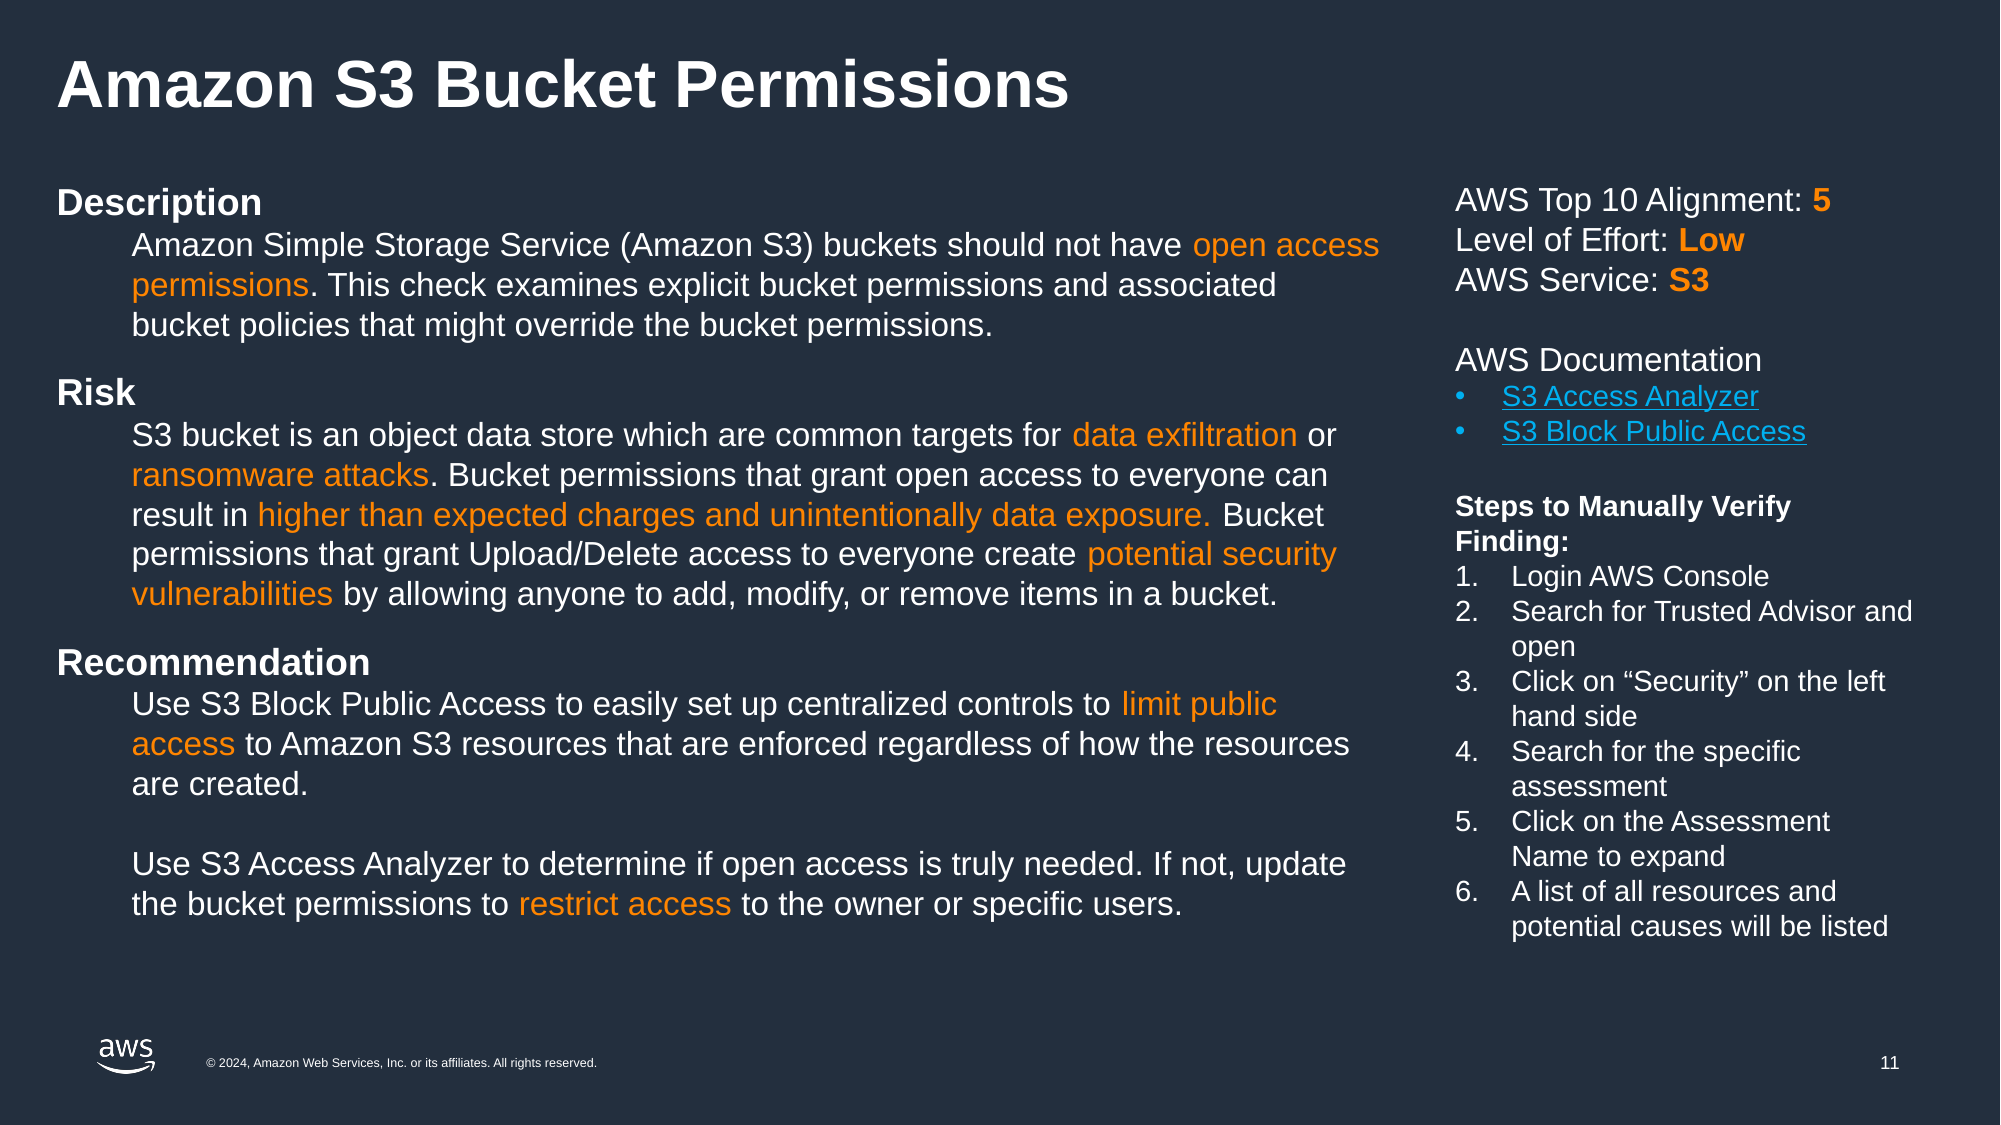

# Amazon S3 Bucket Permissions
Description
Amazon Simple Storage Service (Amazon S3) buckets should not have open access permissions. This check examines explicit bucket permissions and associated bucket policies that might override the bucket permissions.

Risk
S3 bucket is an object data store which are common targets for data exfiltration or ransomware attacks. Bucket permissions that grant open access to everyone can result in higher than expected charges and unintentionally data exposure. Bucket permissions that grant Upload/Delete access to everyone create potential security vulnerabilities by allowing anyone to add, modify, or remove items in a bucket.

Recommendation
Use S3 Block Public Access to easily set up centralized controls to limit public access to Amazon S3 resources that are enforced regardless of how the resources are created.

Use S3 Access Analyzer to determine if open access is truly needed. If not, update the bucket permissions to restrict access to the owner or specific users.
AWS Top 10 Alignment: 5
Level of Effort: Low
AWS Service: S3

AWS Documentation
S3 Access Analyzer
S3 Block Public Access

Steps to Manually Verify Finding:
Login AWS Console
Search for Trusted Advisor and open
Click on “Security” on the left hand side
Search for the specific assessment
Click on the Assessment Name to expand
A list of all resources and potential causes will be listed
11